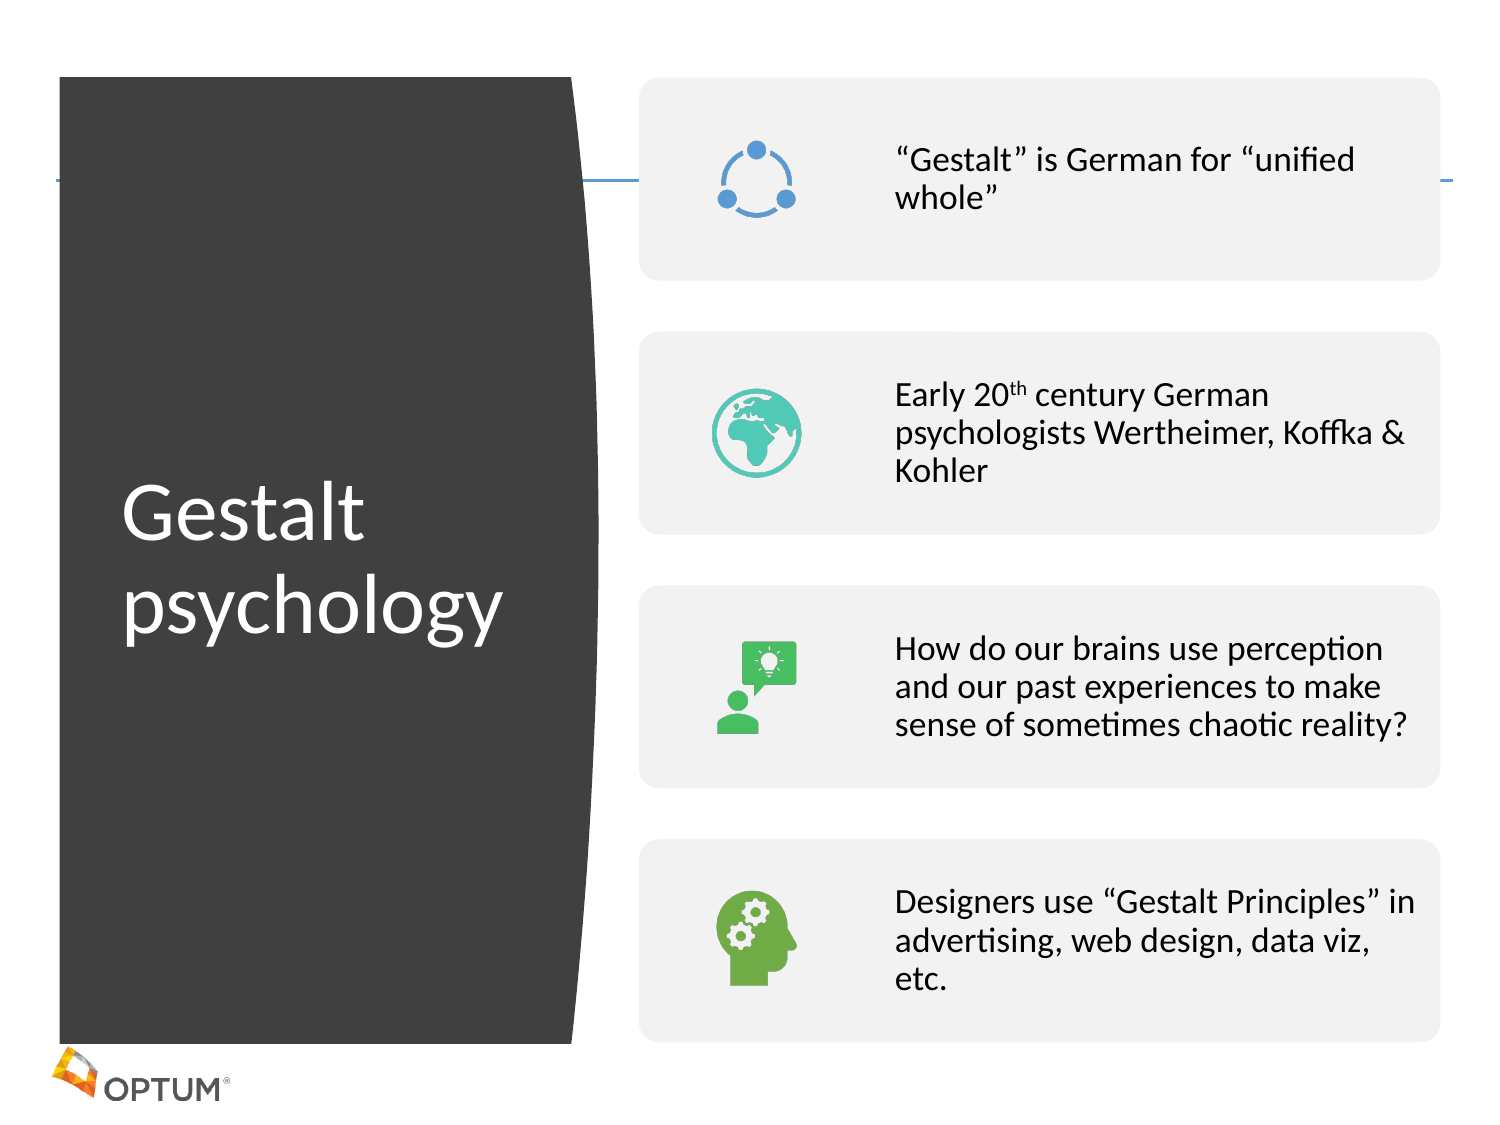

“Gestalt” is German for “unified whole”
Early 20th century German psychologists Wertheimer, Koffka & Kohler
How do our brains use perception and our past experiences to make sense of sometimes chaotic reality?
Designers use “Gestalt Principles” in advertising, web design, data viz, etc.

Gestalt psychology